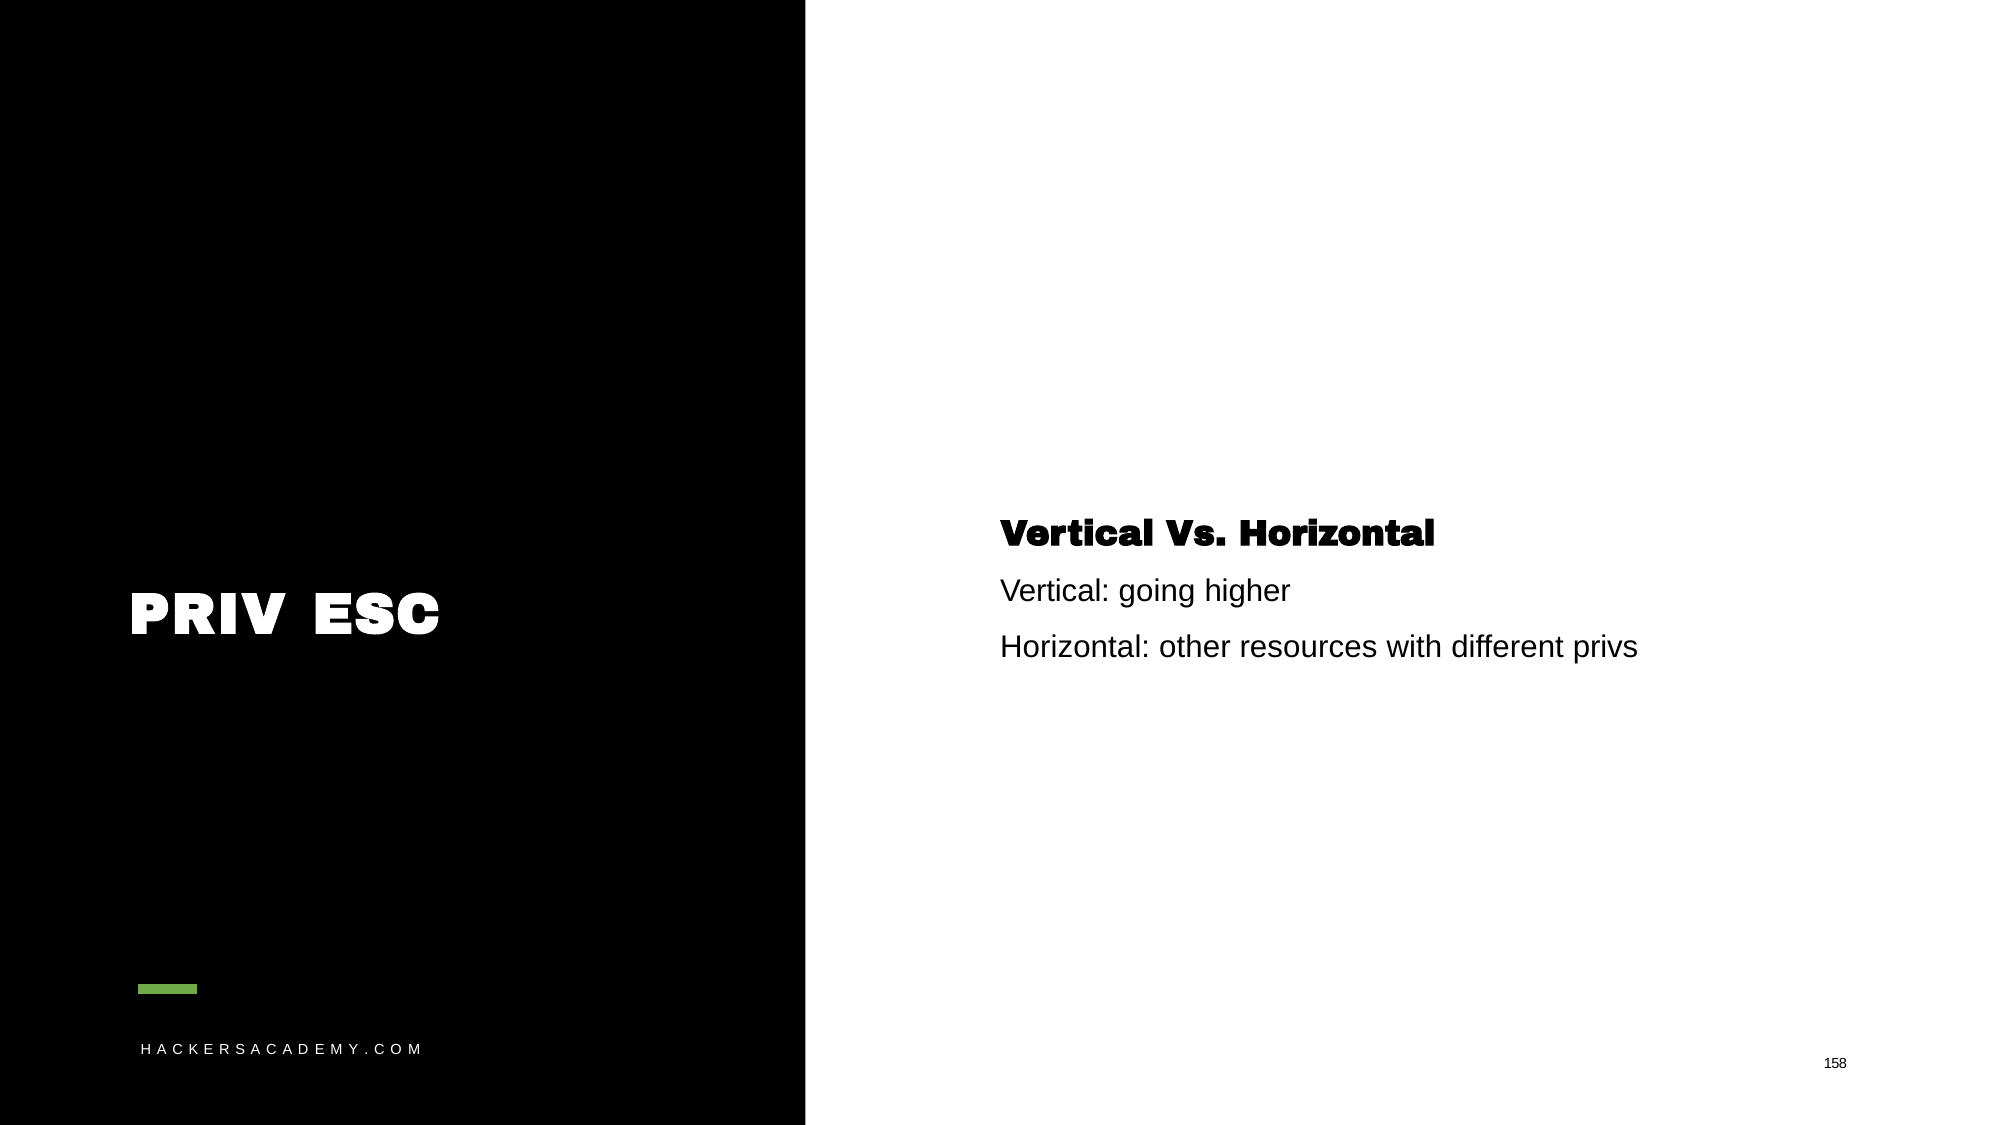

# Vertical Vs. Horizontal
Vertical: going higher
Horizontal: other resources with different privs
PRIV ESC
H A C K E R S A C A D E M Y . C O M
158